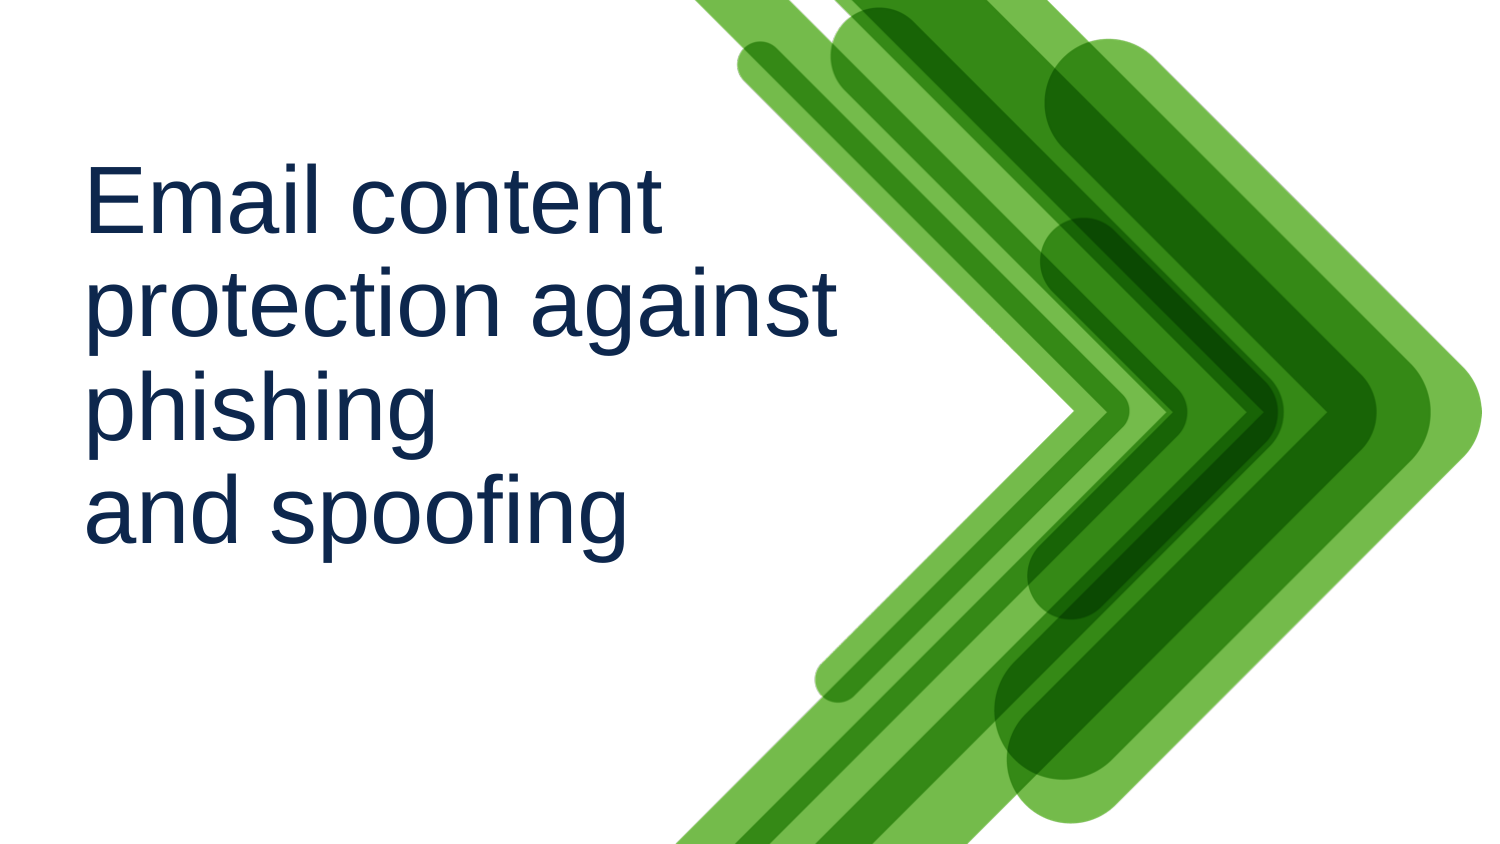

# Email content protection against phishing and spoofing